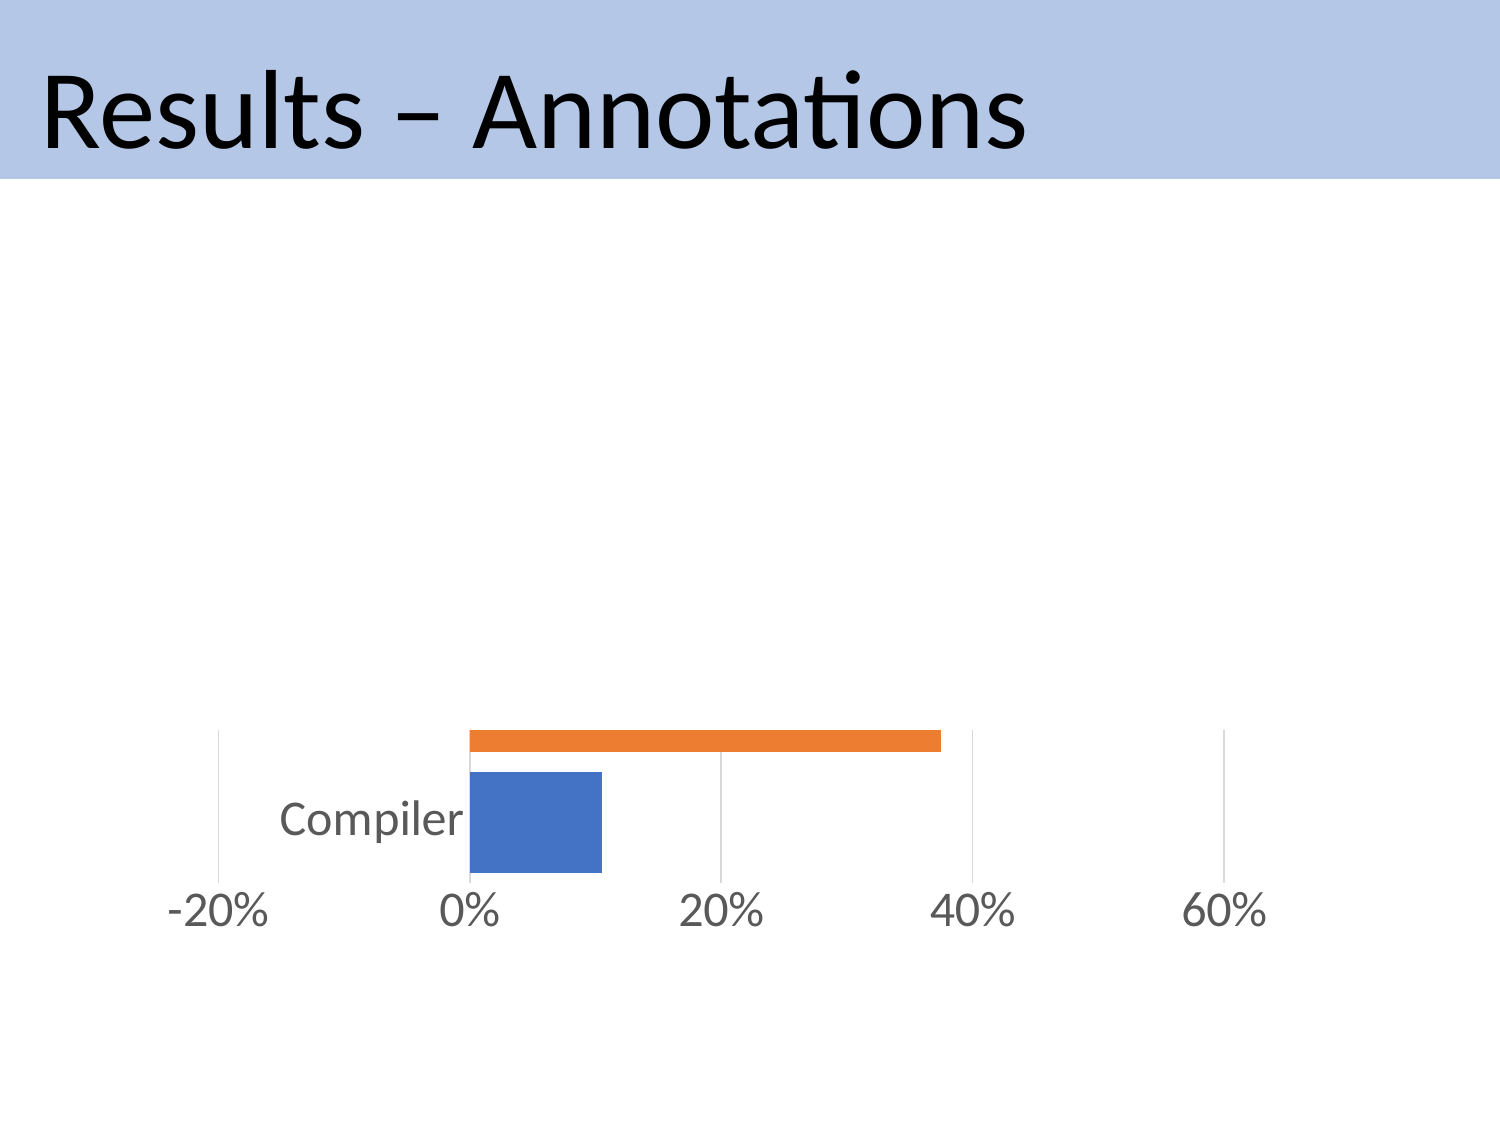

Results – Annotations

### Chart

| Category | Top-1 |
|---|---|
| Compiler | 0.105 |
| Baseline | 0.375 |
| Basic RNN | 0.55 |
| DeepTyper | 0.569 |